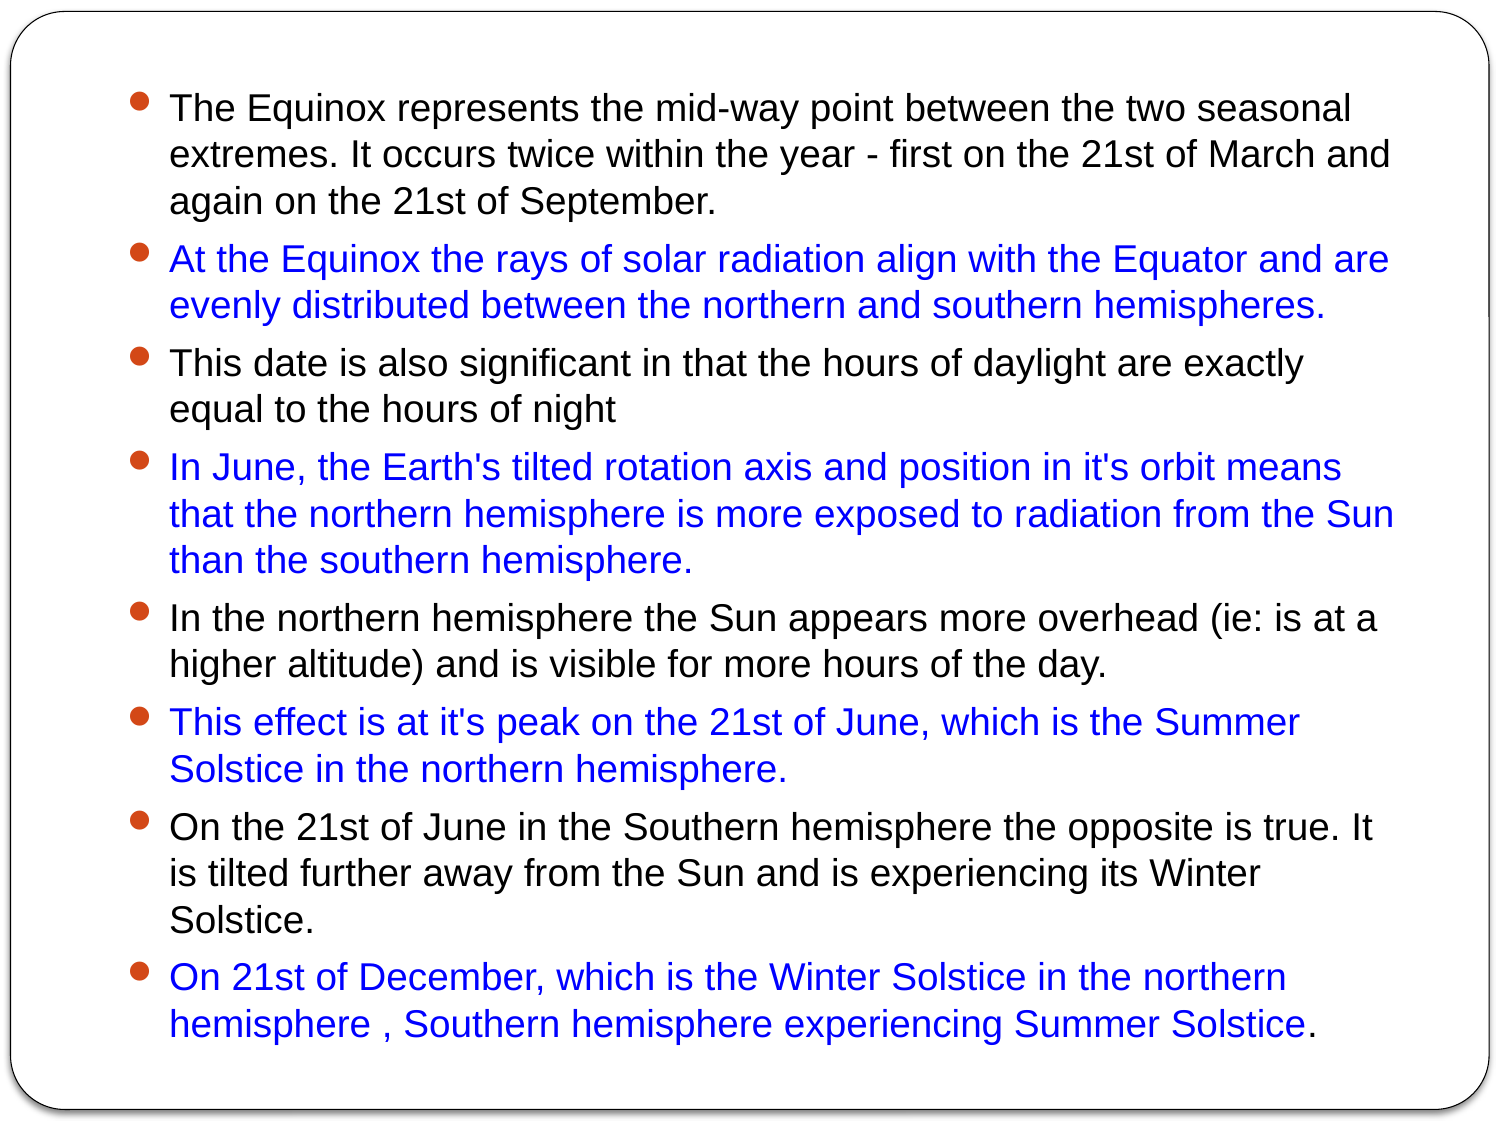

The Equinox represents the mid-way point between the two seasonal extremes. It occurs twice within the year - first on the 21st of March and again on the 21st of September.
At the Equinox the rays of solar radiation align with the Equator and are evenly distributed between the northern and southern hemispheres.
This date is also significant in that the hours of daylight are exactly equal to the hours of night
In June, the Earth's tilted rotation axis and position in it's orbit means that the northern hemisphere is more exposed to radiation from the Sun than the southern hemisphere.
In the northern hemisphere the Sun appears more overhead (ie: is at a higher altitude) and is visible for more hours of the day.
This effect is at it's peak on the 21st of June, which is the Summer Solstice in the northern hemisphere.
On the 21st of June in the Southern hemisphere the opposite is true. It is tilted further away from the Sun and is experiencing its Winter Solstice.
On 21st of December, which is the Winter Solstice in the northern hemisphere , Southern hemisphere experiencing Summer Solstice.